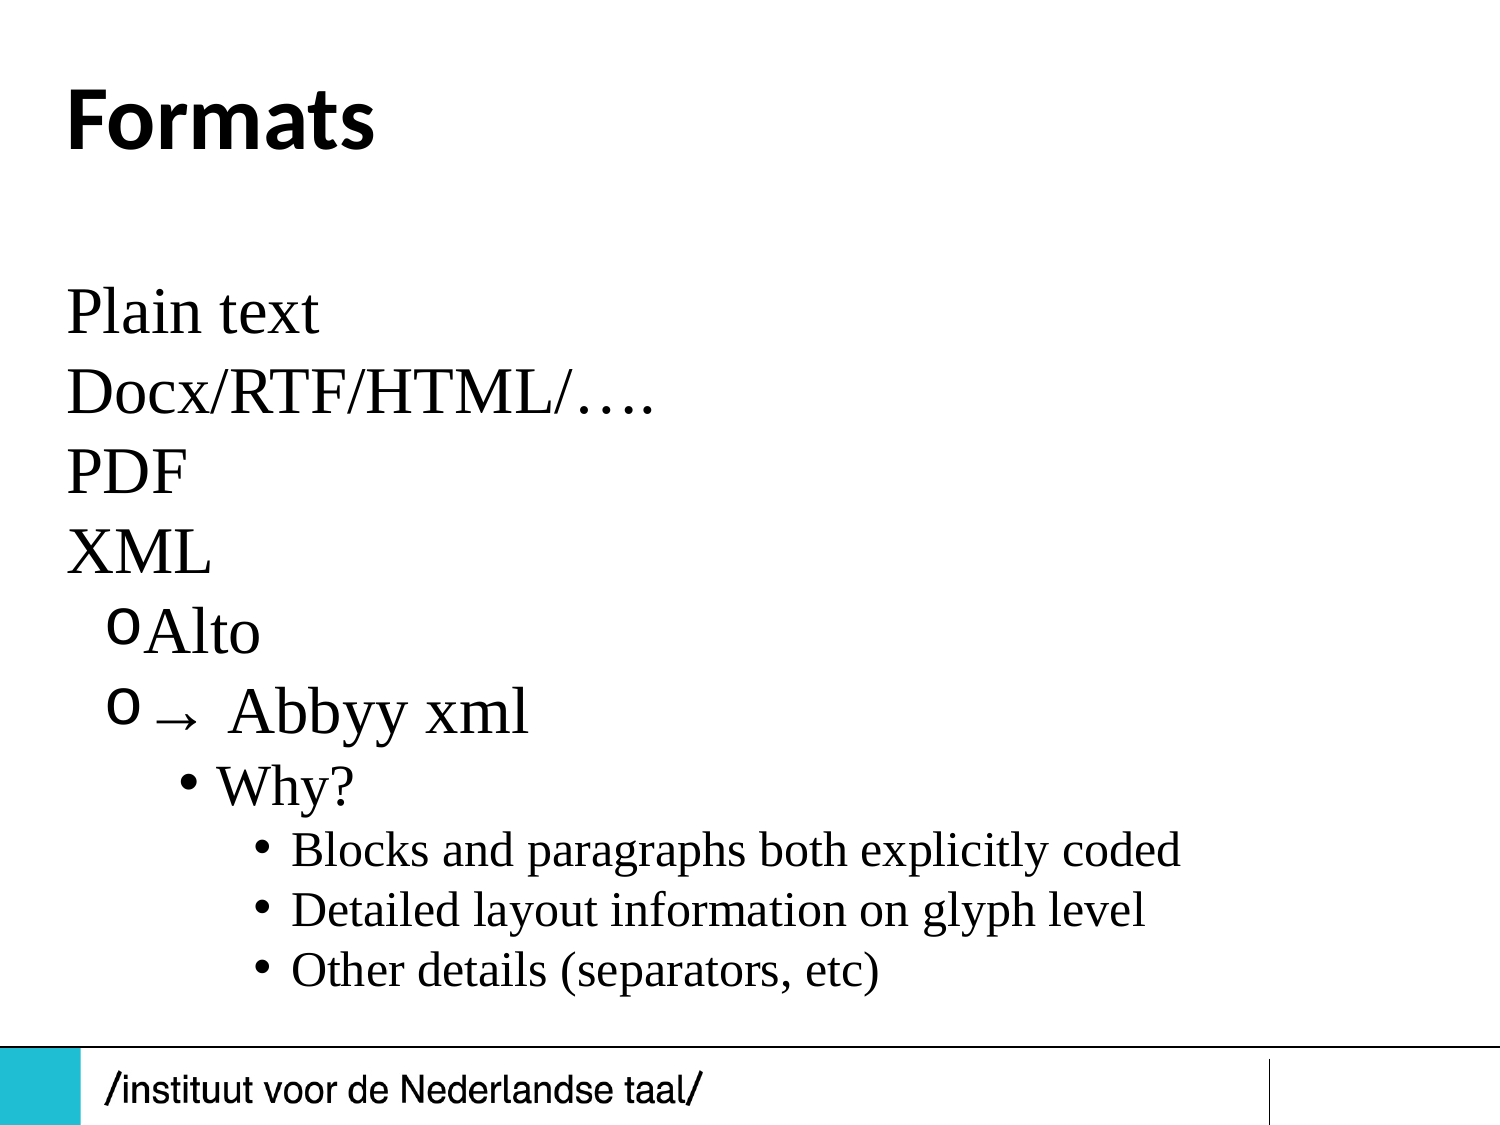

# Formats
Plain text
Docx/RTF/HTML/….
PDF
XML
Alto
→ Abbyy xml
Why?
Blocks and paragraphs both explicitly coded
Detailed layout information on glyph level
Other details (separators, etc)